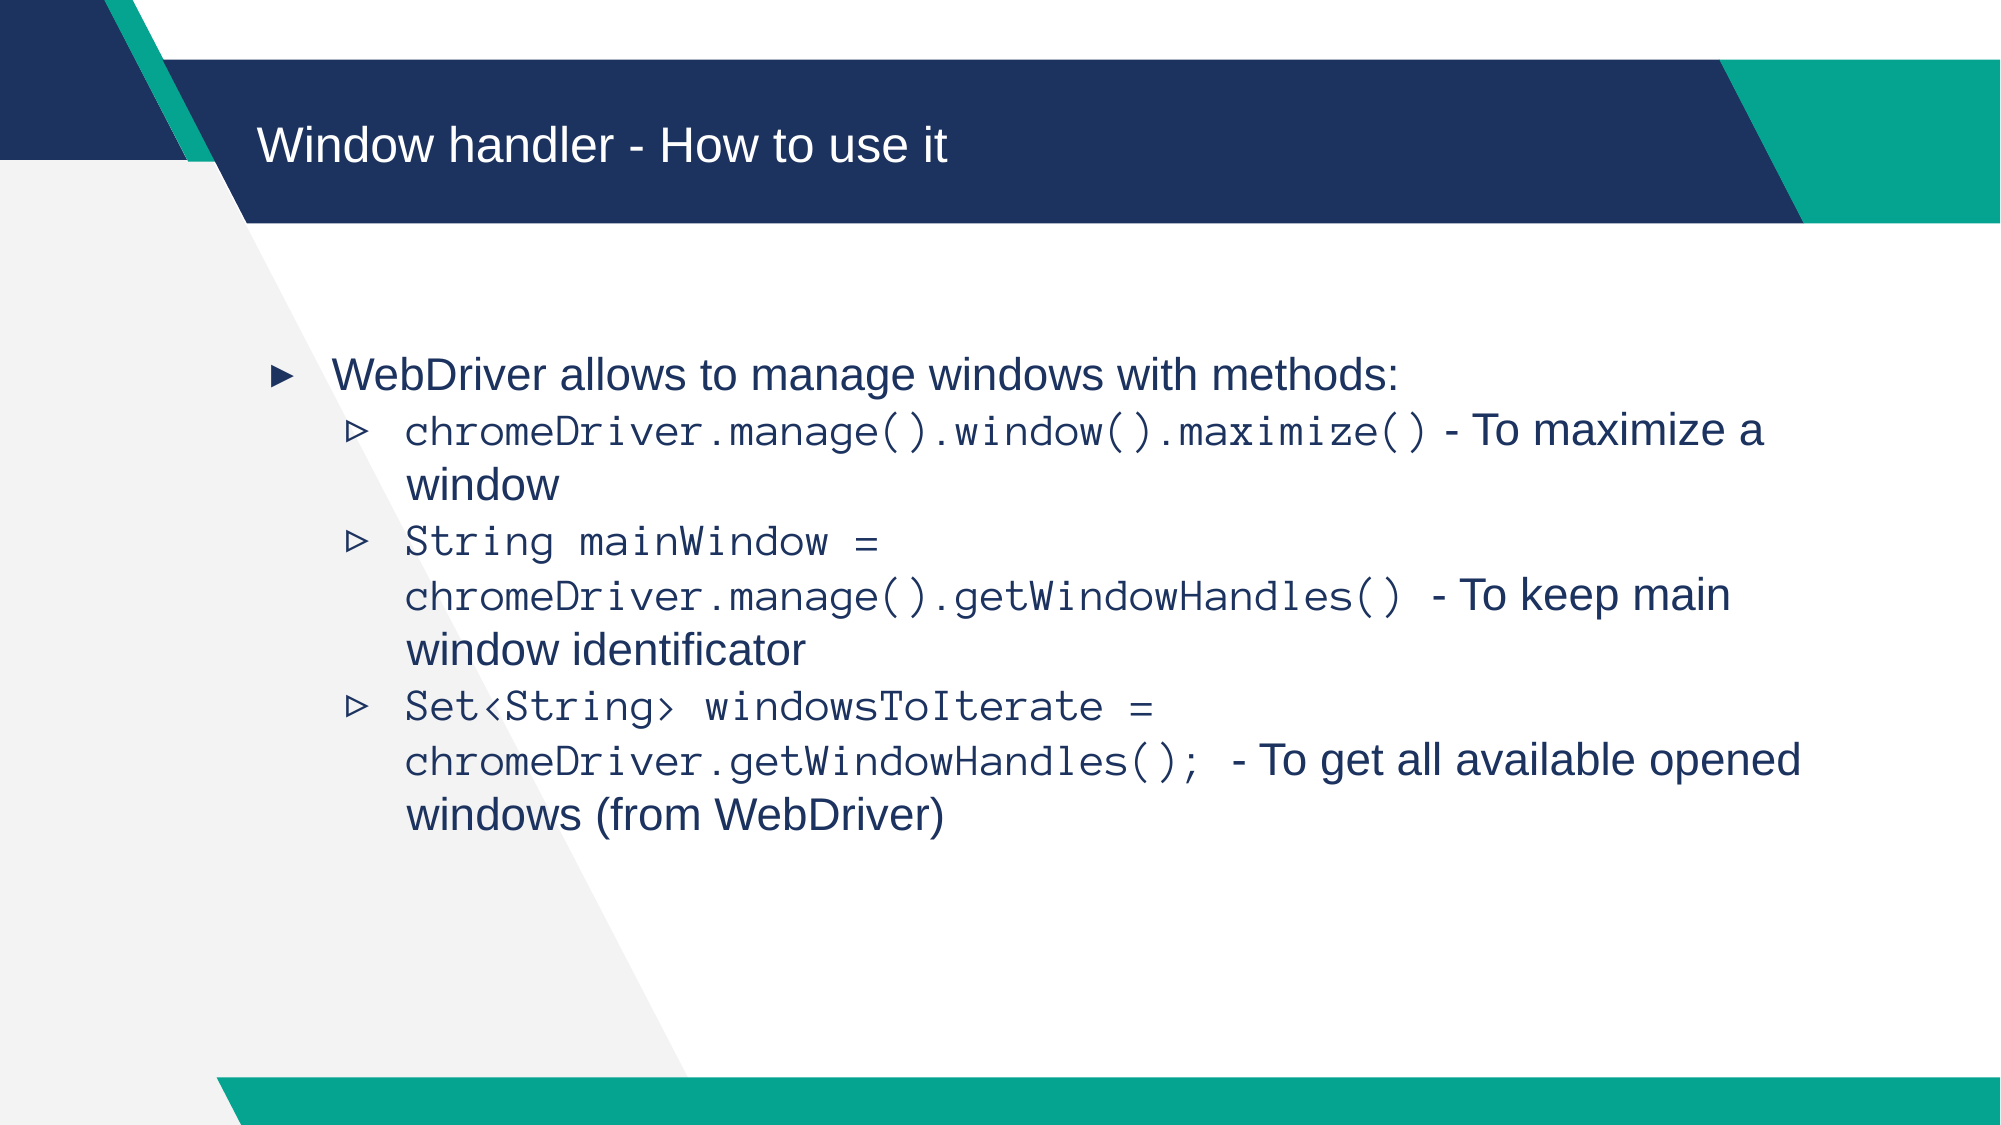

# Window handler - How to use it

WebDriver allows to manage windows with methods:
chromeDriver.manage().window().maximize() - To maximize a window
String mainWindow = chromeDriver.manage().getWindowHandles() - To keep main window identificator
Set<String> windowsToIterate = chromeDriver.getWindowHandles(); - To get all available opened windows (from WebDriver)